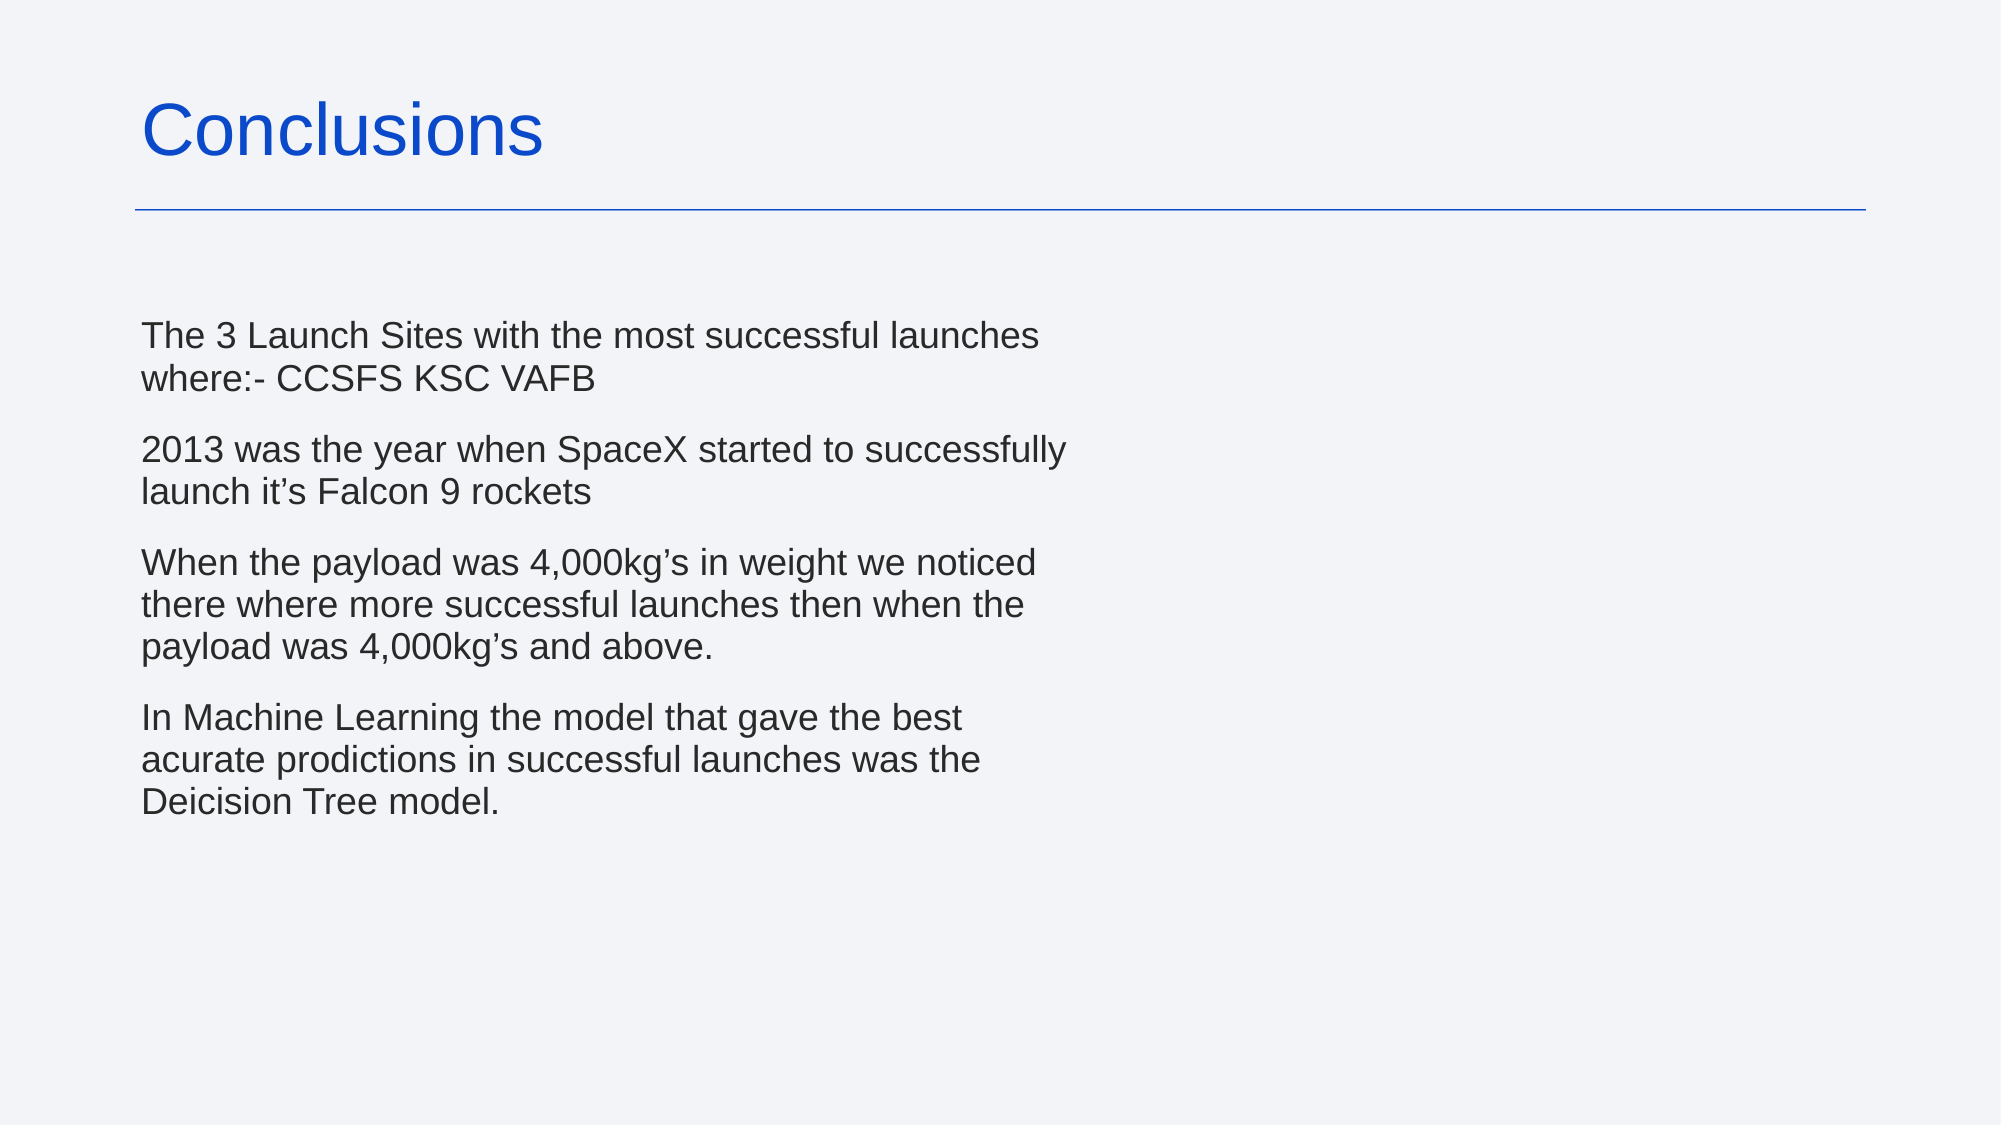

Conclusions
The 3 Launch Sites with the most successful launches where:- CCSFS KSC VAFB
2013 was the year when SpaceX started to successfully launch it’s Falcon 9 rockets
When the payload was 4,000kg’s in weight we noticed there where more successful launches then when the payload was 4,000kg’s and above.
In Machine Learning the model that gave the best acurate prodictions in successful launches was the Deicision Tree model.
45